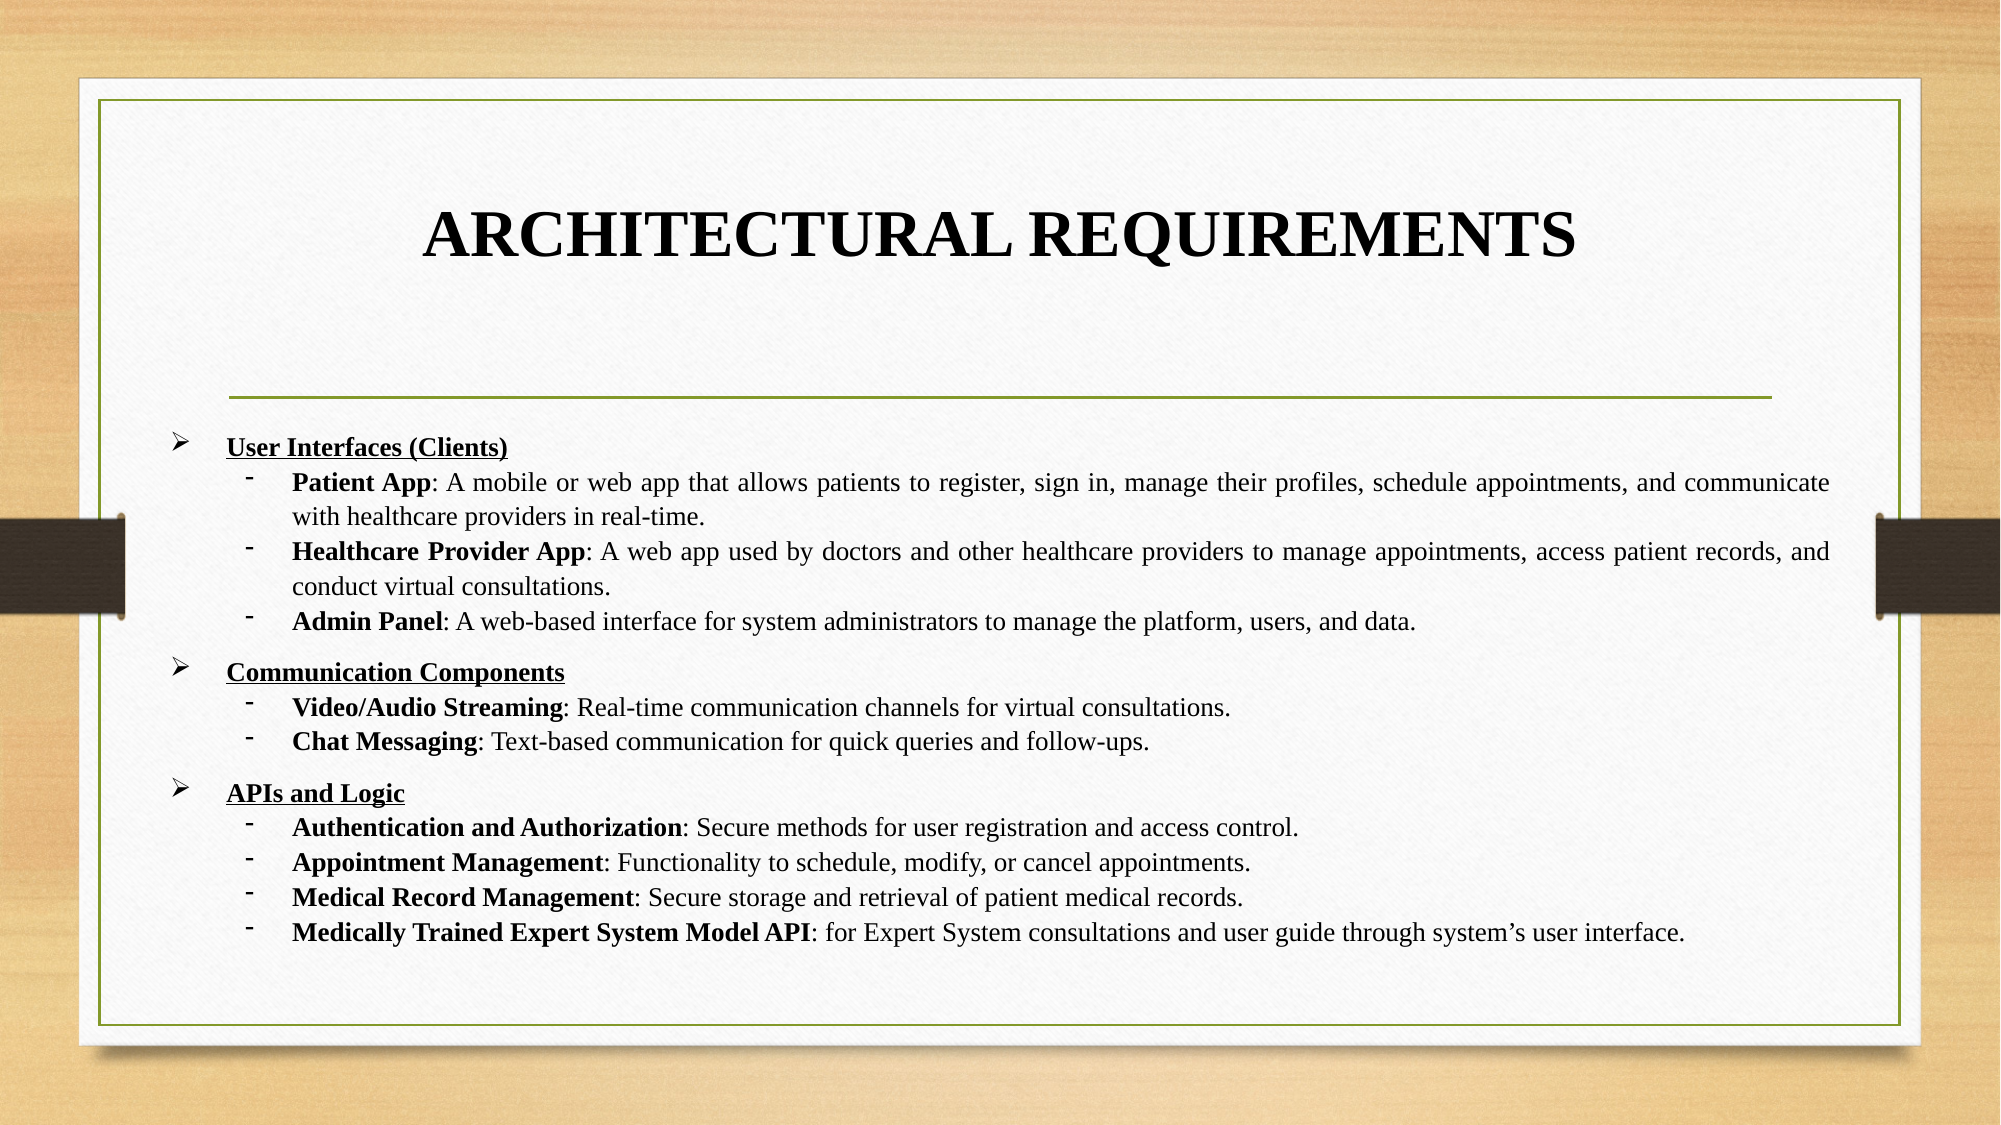

# ARCHITECTURAL REQUIREMENTS
User Interfaces (Clients)
Patient App: A mobile or web app that allows patients to register, sign in, manage their profiles, schedule appointments, and communicate with healthcare providers in real-time.
Healthcare Provider App: A web app used by doctors and other healthcare providers to manage appointments, access patient records, and conduct virtual consultations.
Admin Panel: A web-based interface for system administrators to manage the platform, users, and data.
Communication Components
Video/Audio Streaming: Real-time communication channels for virtual consultations.
Chat Messaging: Text-based communication for quick queries and follow-ups.
APIs and Logic
Authentication and Authorization: Secure methods for user registration and access control.
Appointment Management: Functionality to schedule, modify, or cancel appointments.
Medical Record Management: Secure storage and retrieval of patient medical records.
Medically Trained Expert System Model API: for Expert System consultations and user guide through system’s user interface.